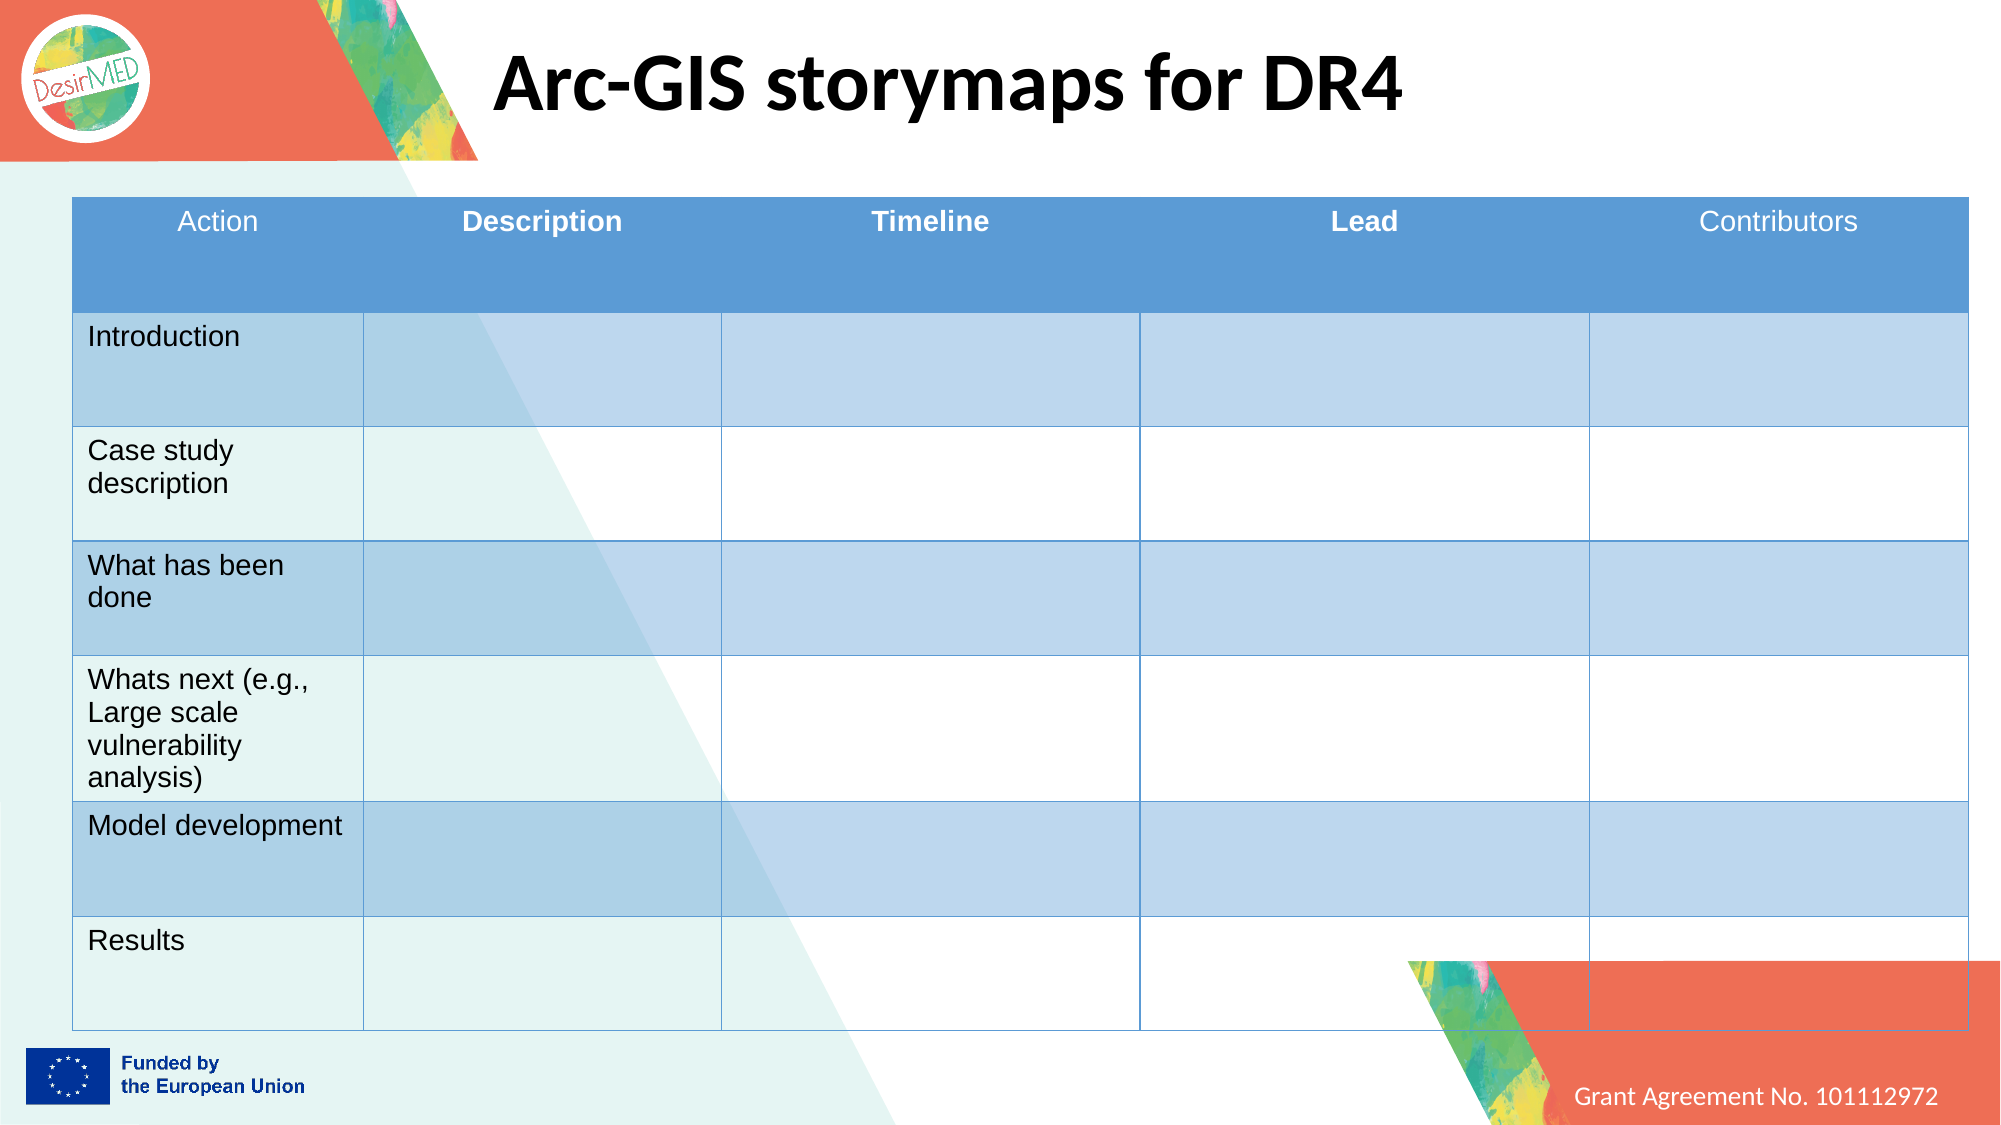

# Arc-GIS storymaps for DR4
| Action | Description | Timeline | Lead | Contributors |
| --- | --- | --- | --- | --- |
| Introduction |  |  |  |  |
| Case study description |  |  |  |  |
| What has been done |  |  |  |  |
| Whats next (e.g., Large scale vulnerability analysis) |  |  |  |  |
| Model development |  |  |  |  |
| Results |  |  |  |  |